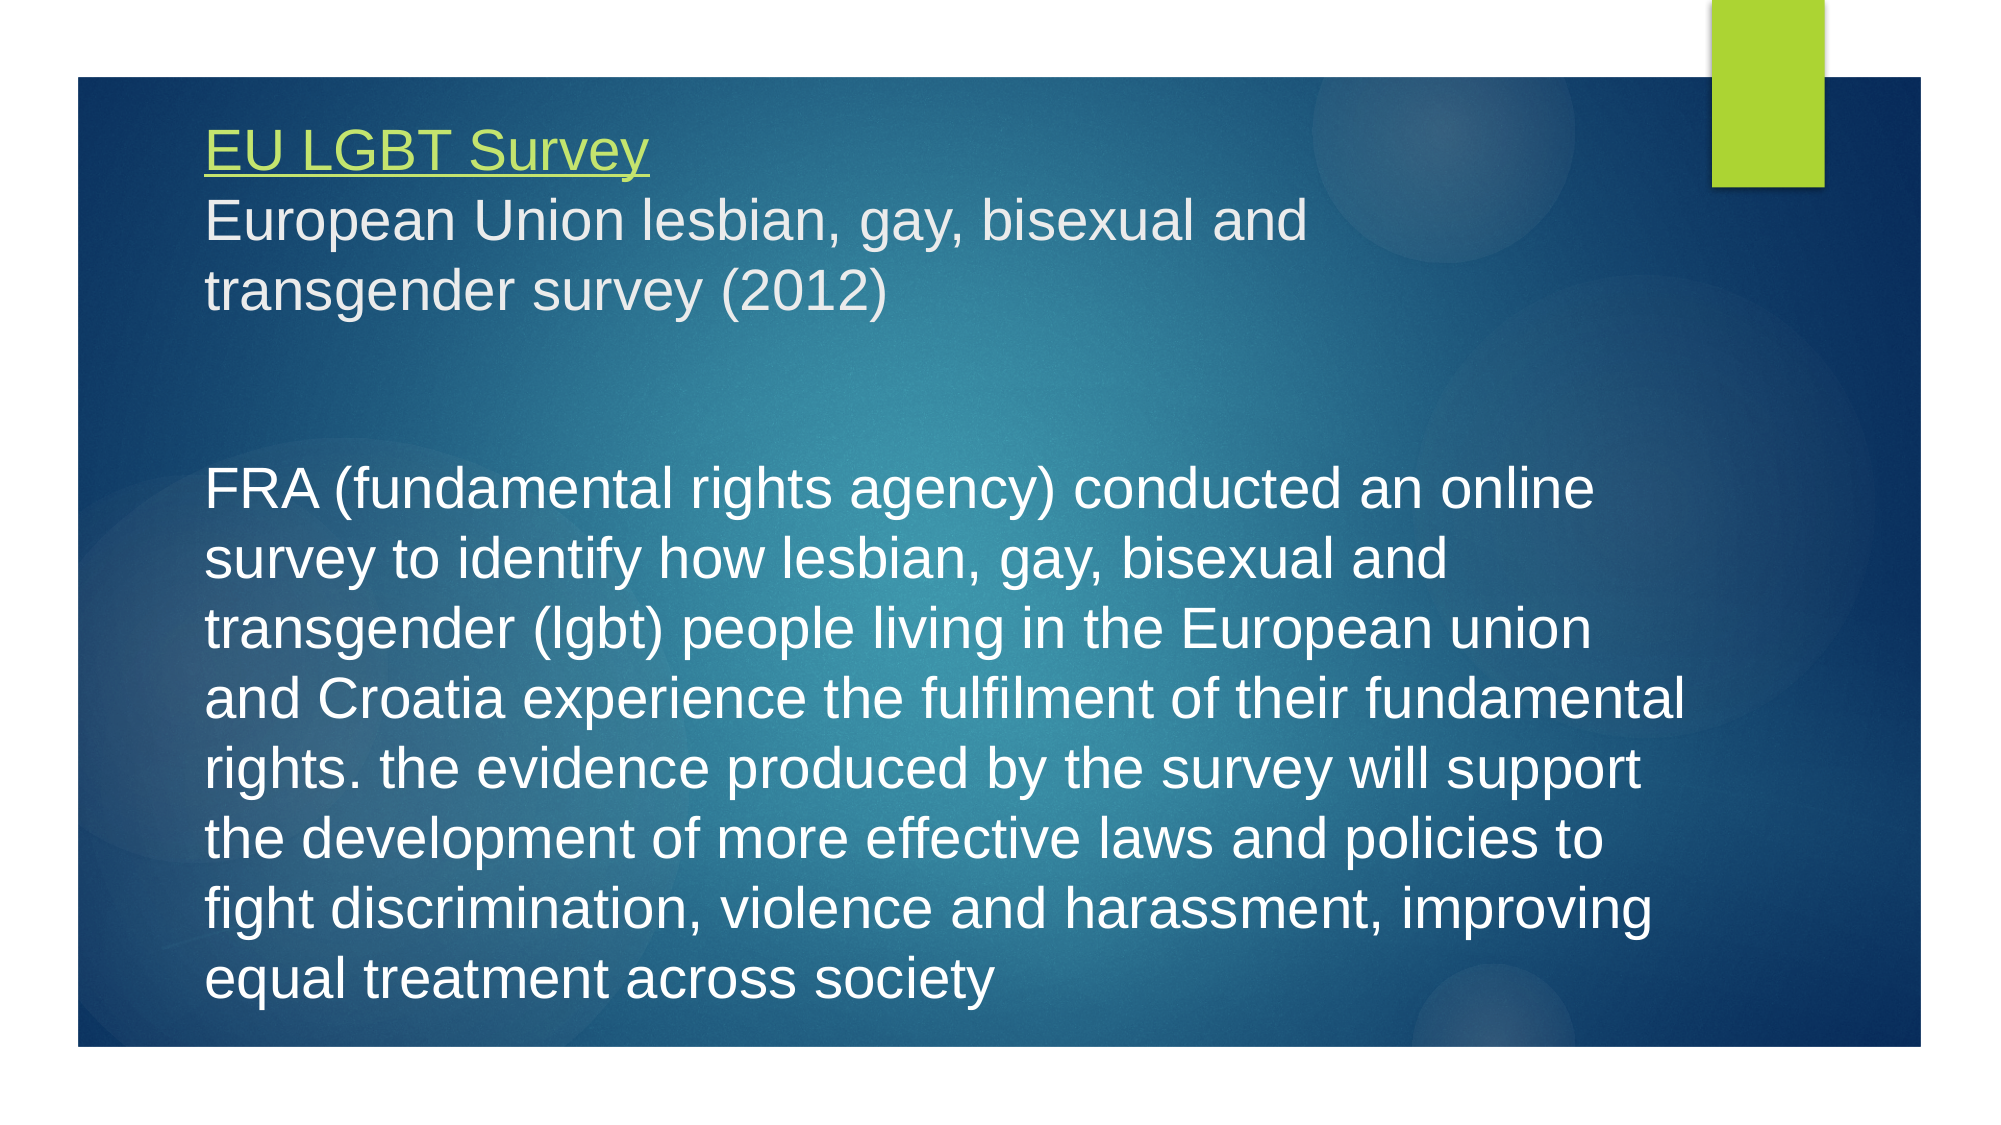

# EU LGBT Survey European Union lesbian, gay, bisexual and transgender survey (2012)
FRA (fundamental rights agency) conducted an online survey to identify how lesbian, gay, bisexual and transgender (lgbt) people living in the European union and Croatia experience the fulfilment of their fundamental rights. the evidence produced by the survey will support the development of more effective laws and policies to fight discrimination, violence and harassment, improving equal treatment across society